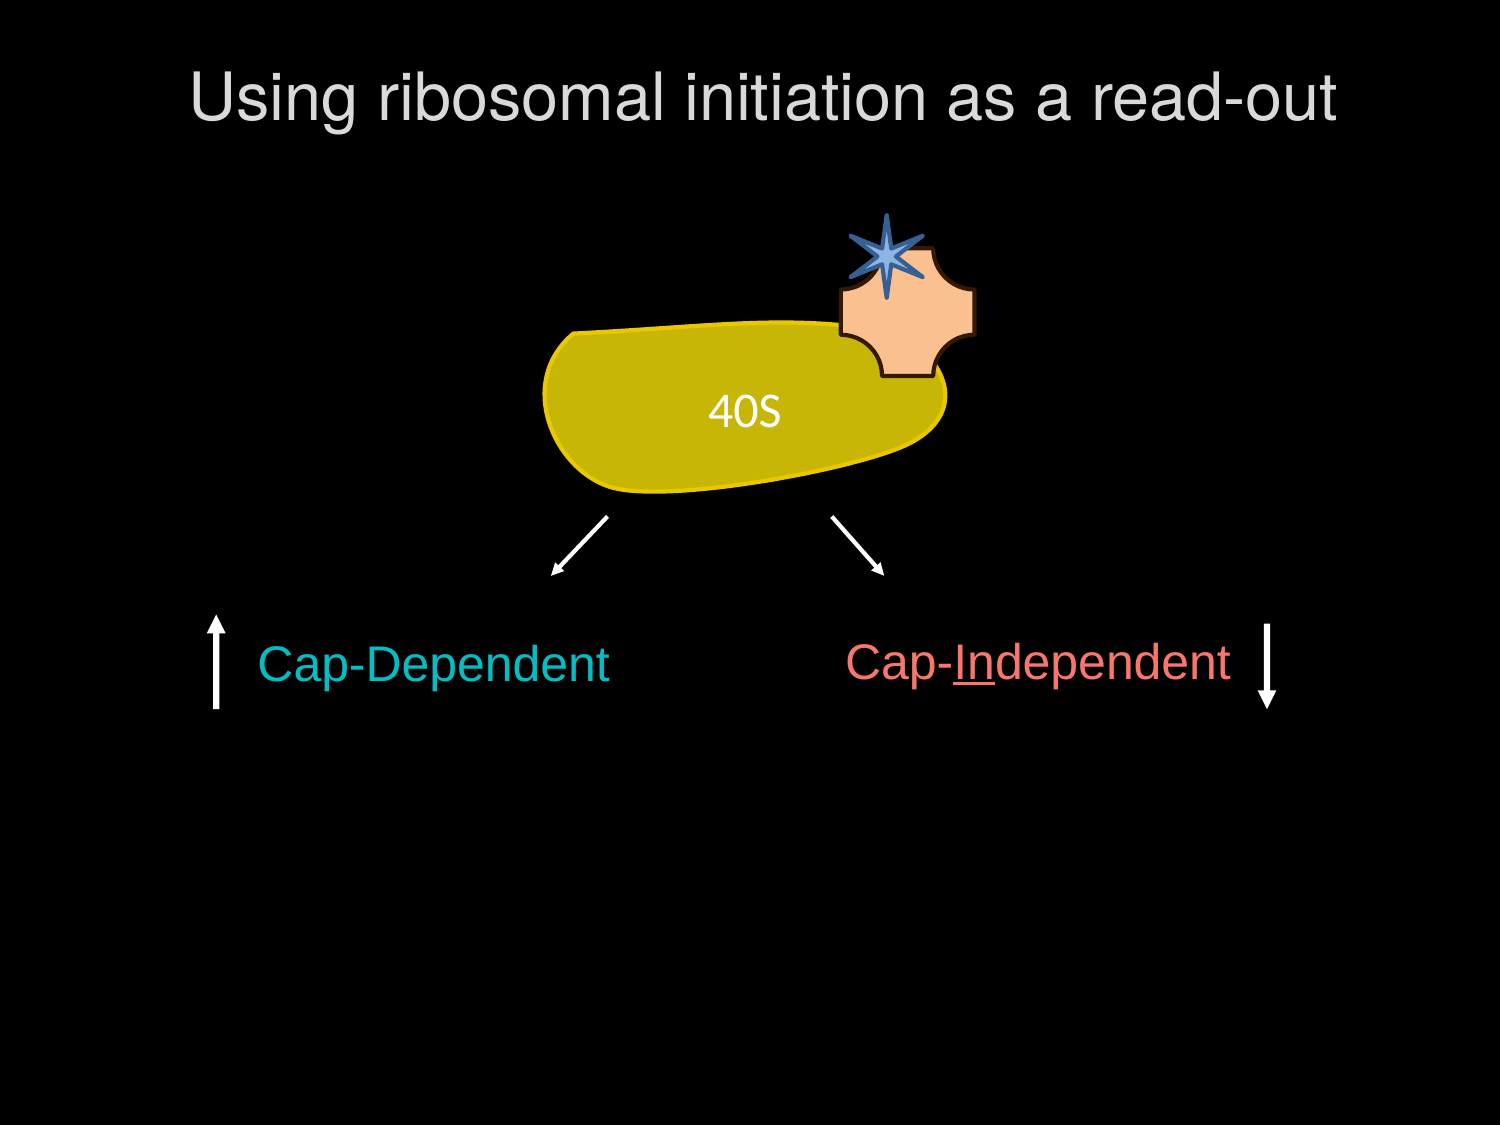

# Using ribosomal initiation as a read-out

40S

Cap-Independent

Cap-Dependent